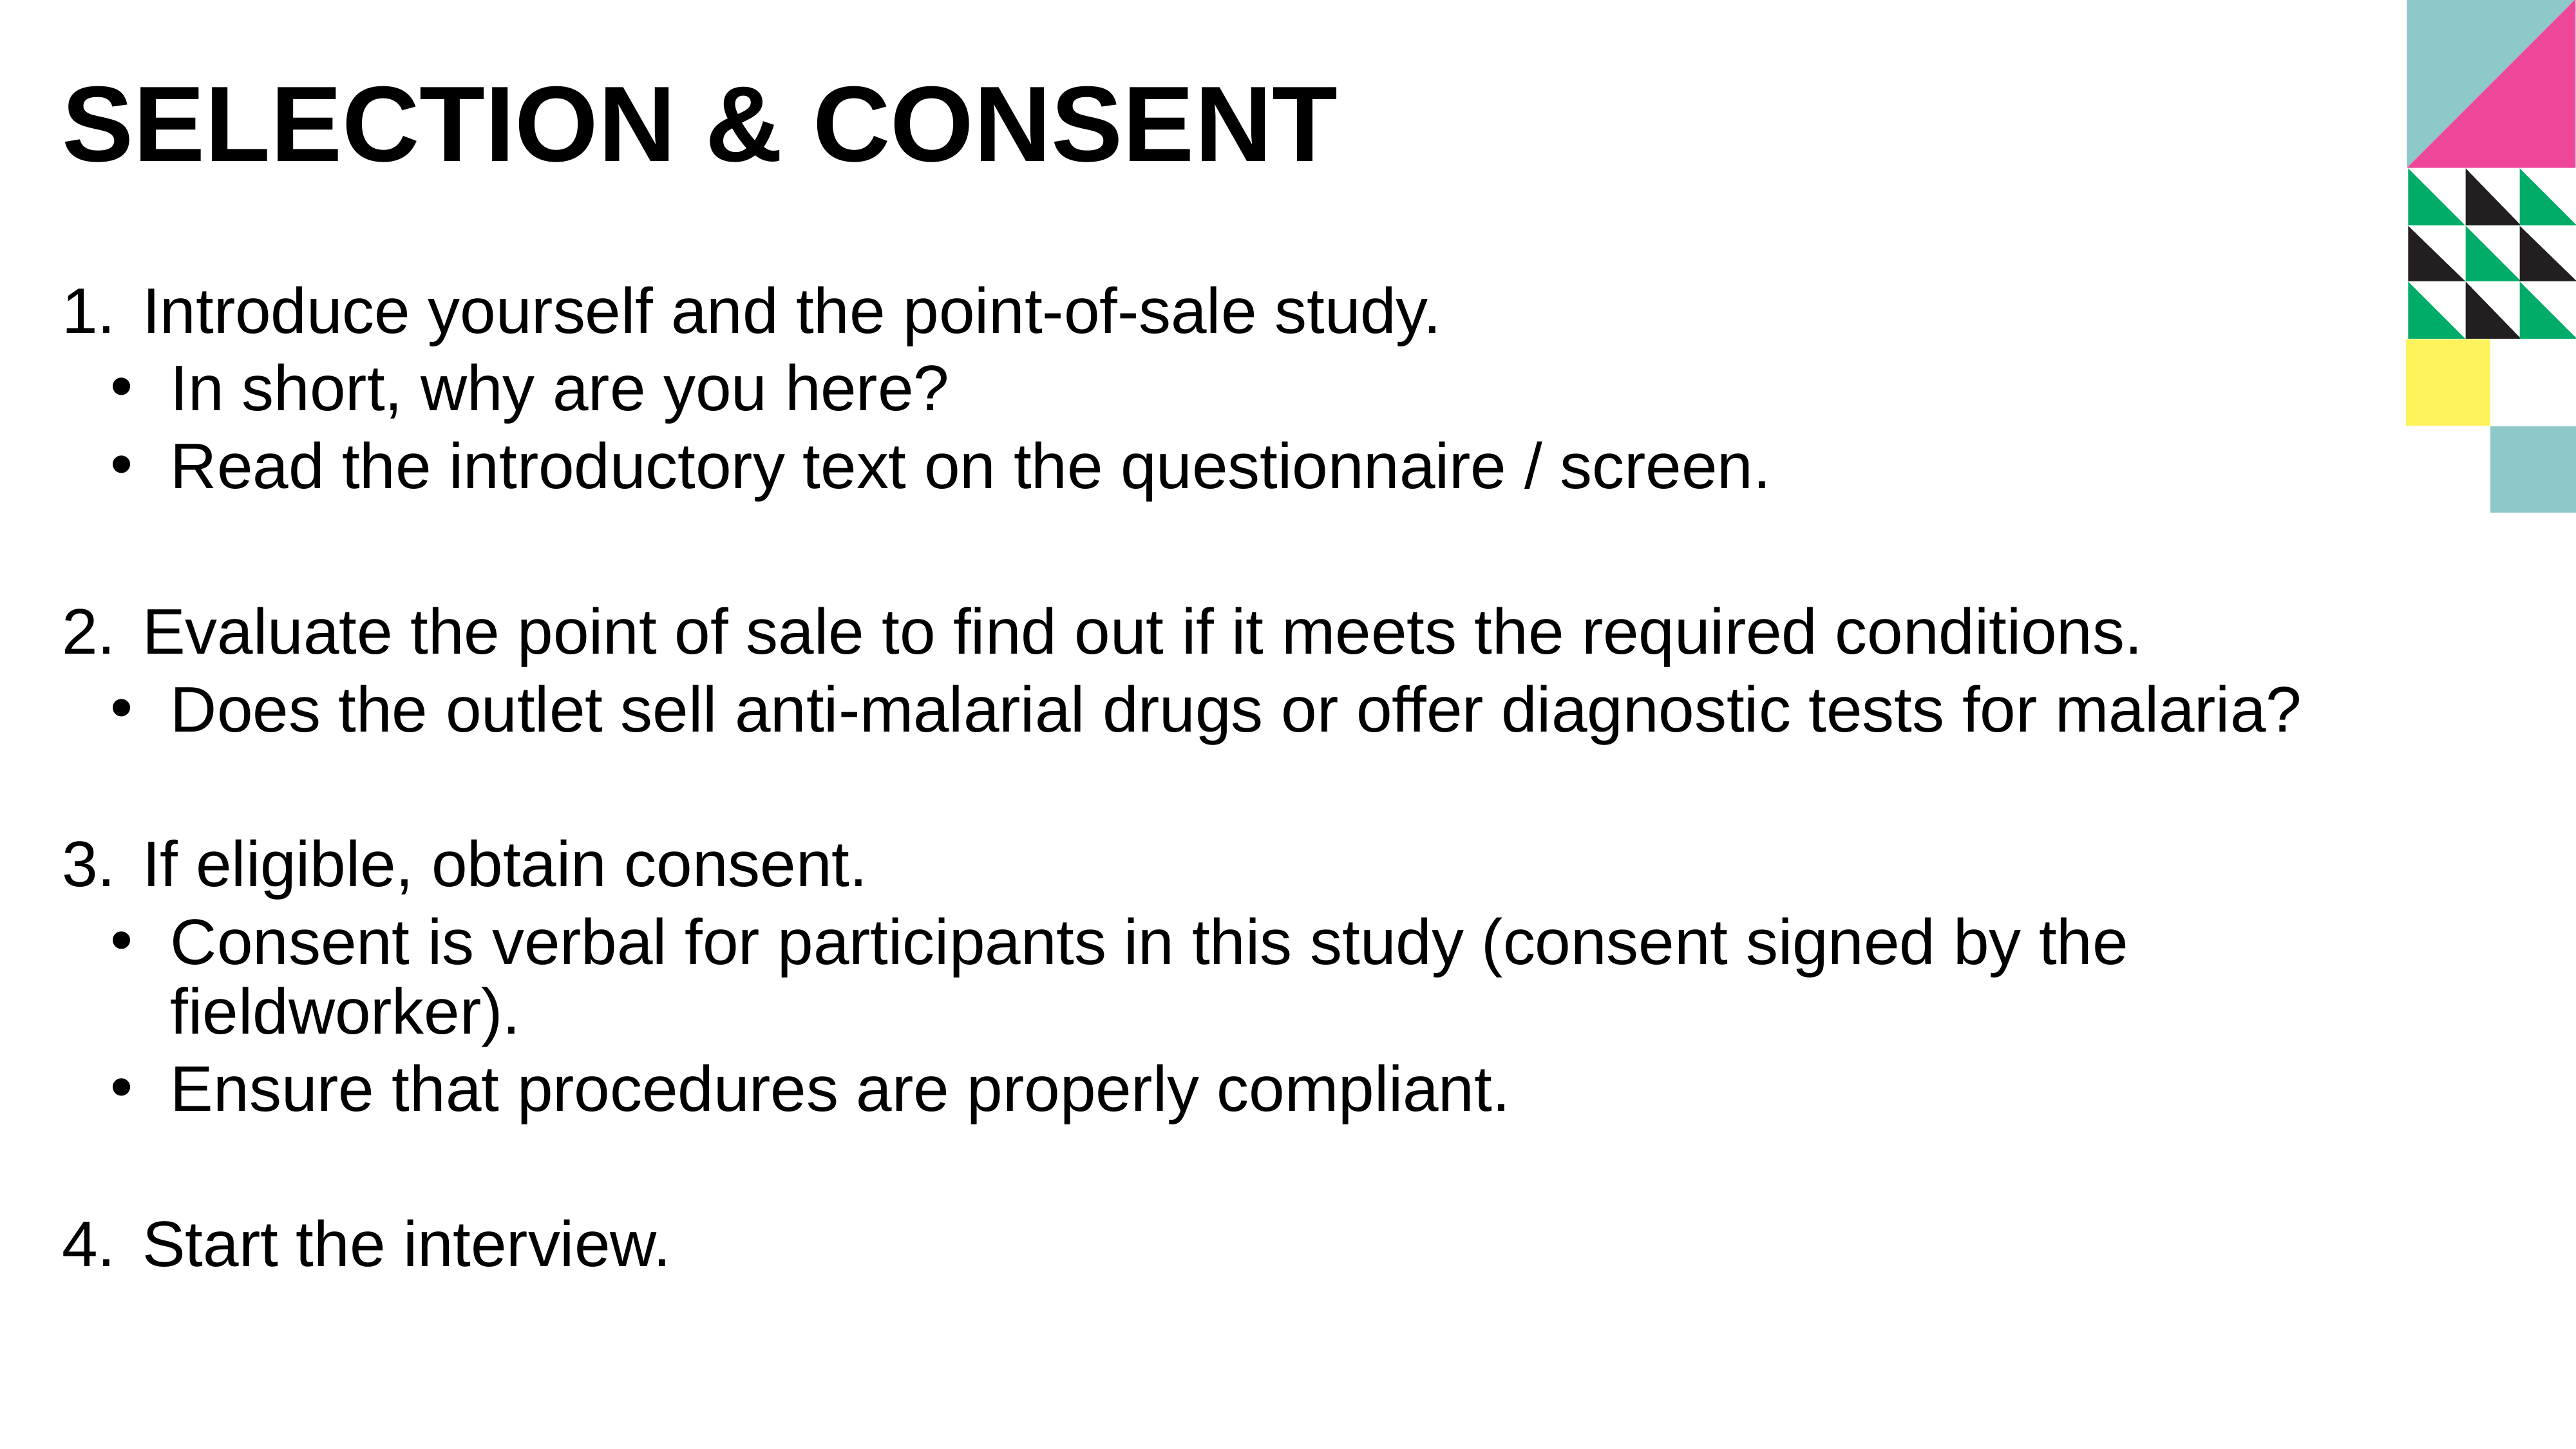

# Selection & consent
Introduce yourself and the point-of-sale study.
In short, why are you here?
Read the introductory text on the questionnaire / screen.

Evaluate the point of sale to find out if it meets the required conditions.
Does the outlet sell anti-malarial drugs or offer diagnostic tests for malaria?

If eligible, obtain consent.
Consent is verbal for participants in this study (consent signed by the fieldworker).
Ensure that procedures are properly compliant.

Start the interview.